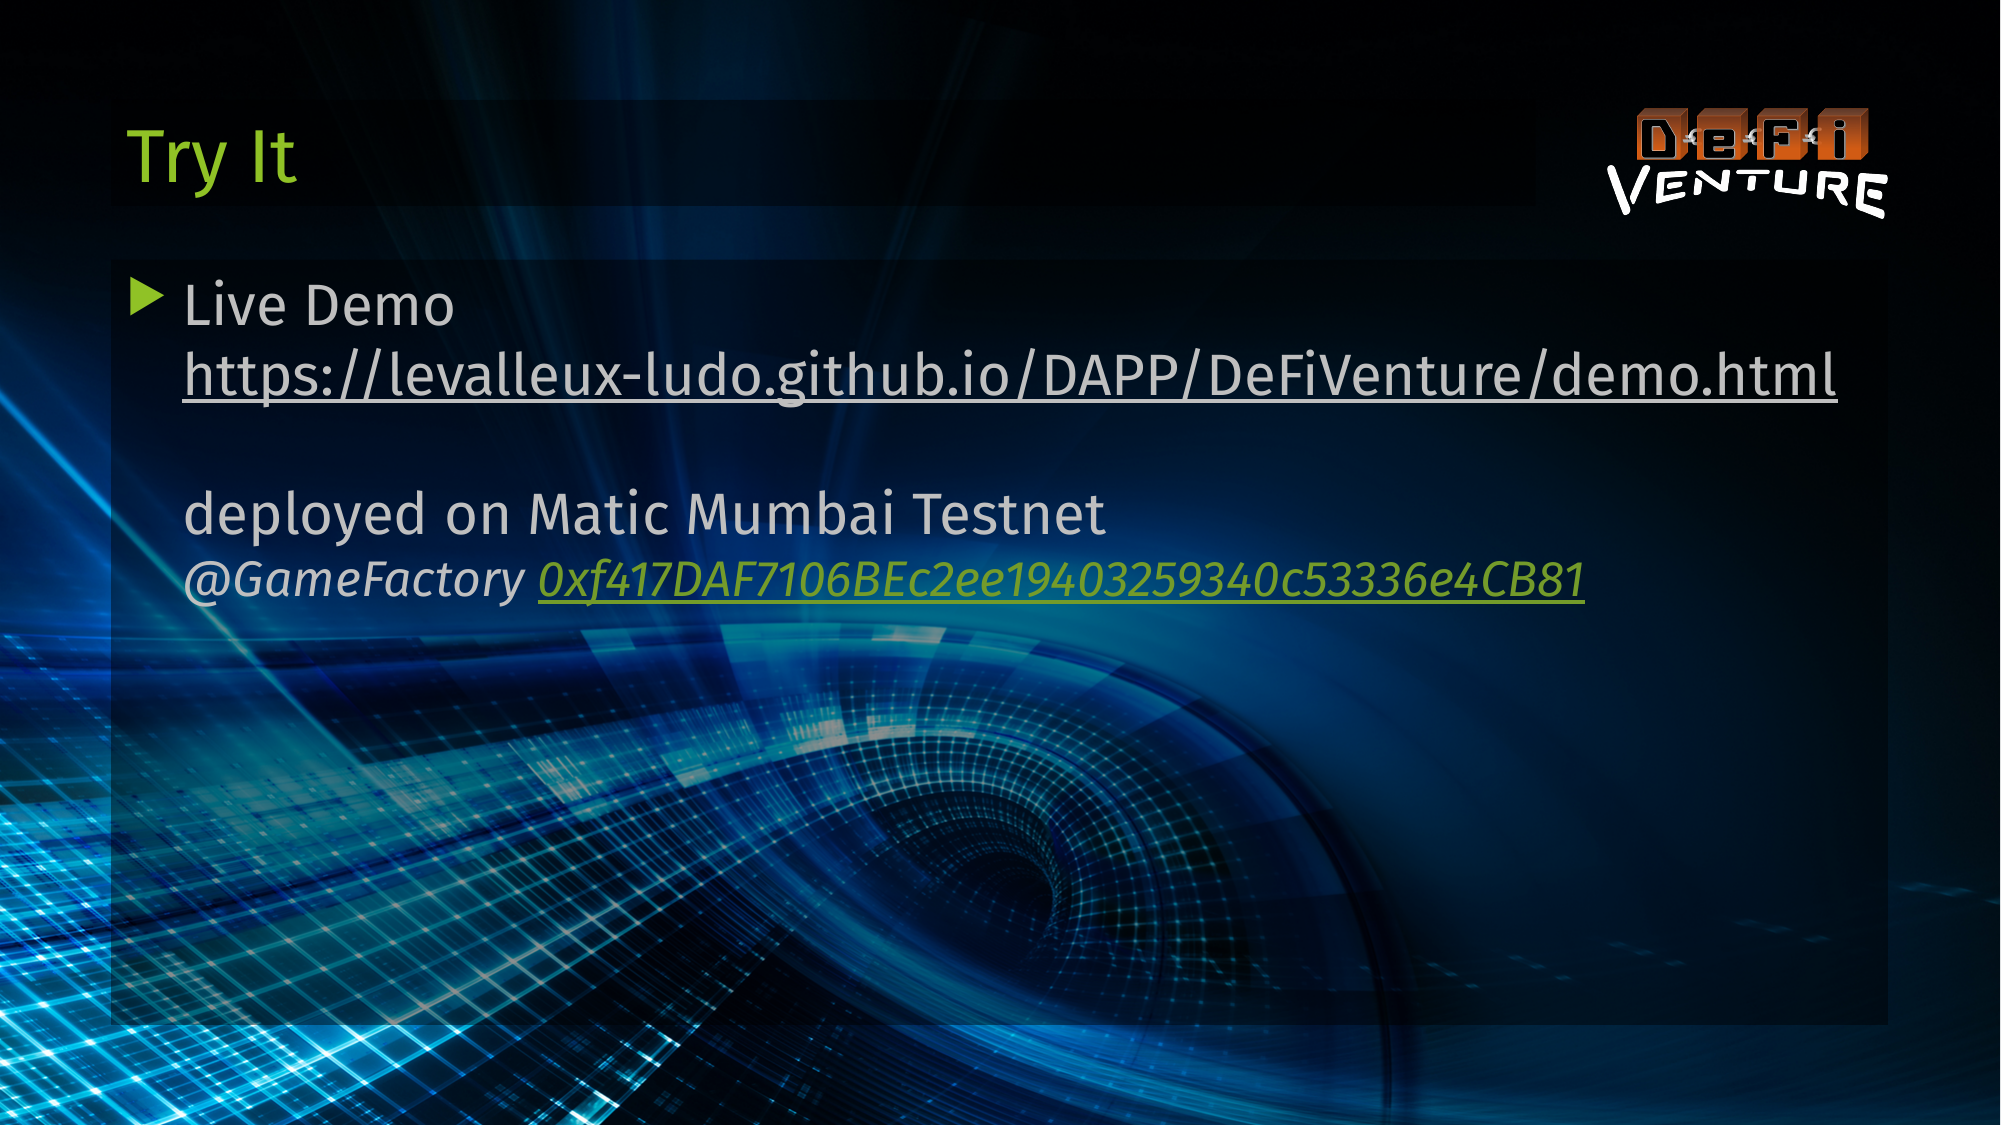

# Try It
Live Demo
https://levalleux-ludo.github.io/DAPP/DeFiVenture/demo.html
deployed on Matic Mumbai Testnet
@GameFactory 0xf417DAF7106BEc2ee19403259340c53336e4CB81